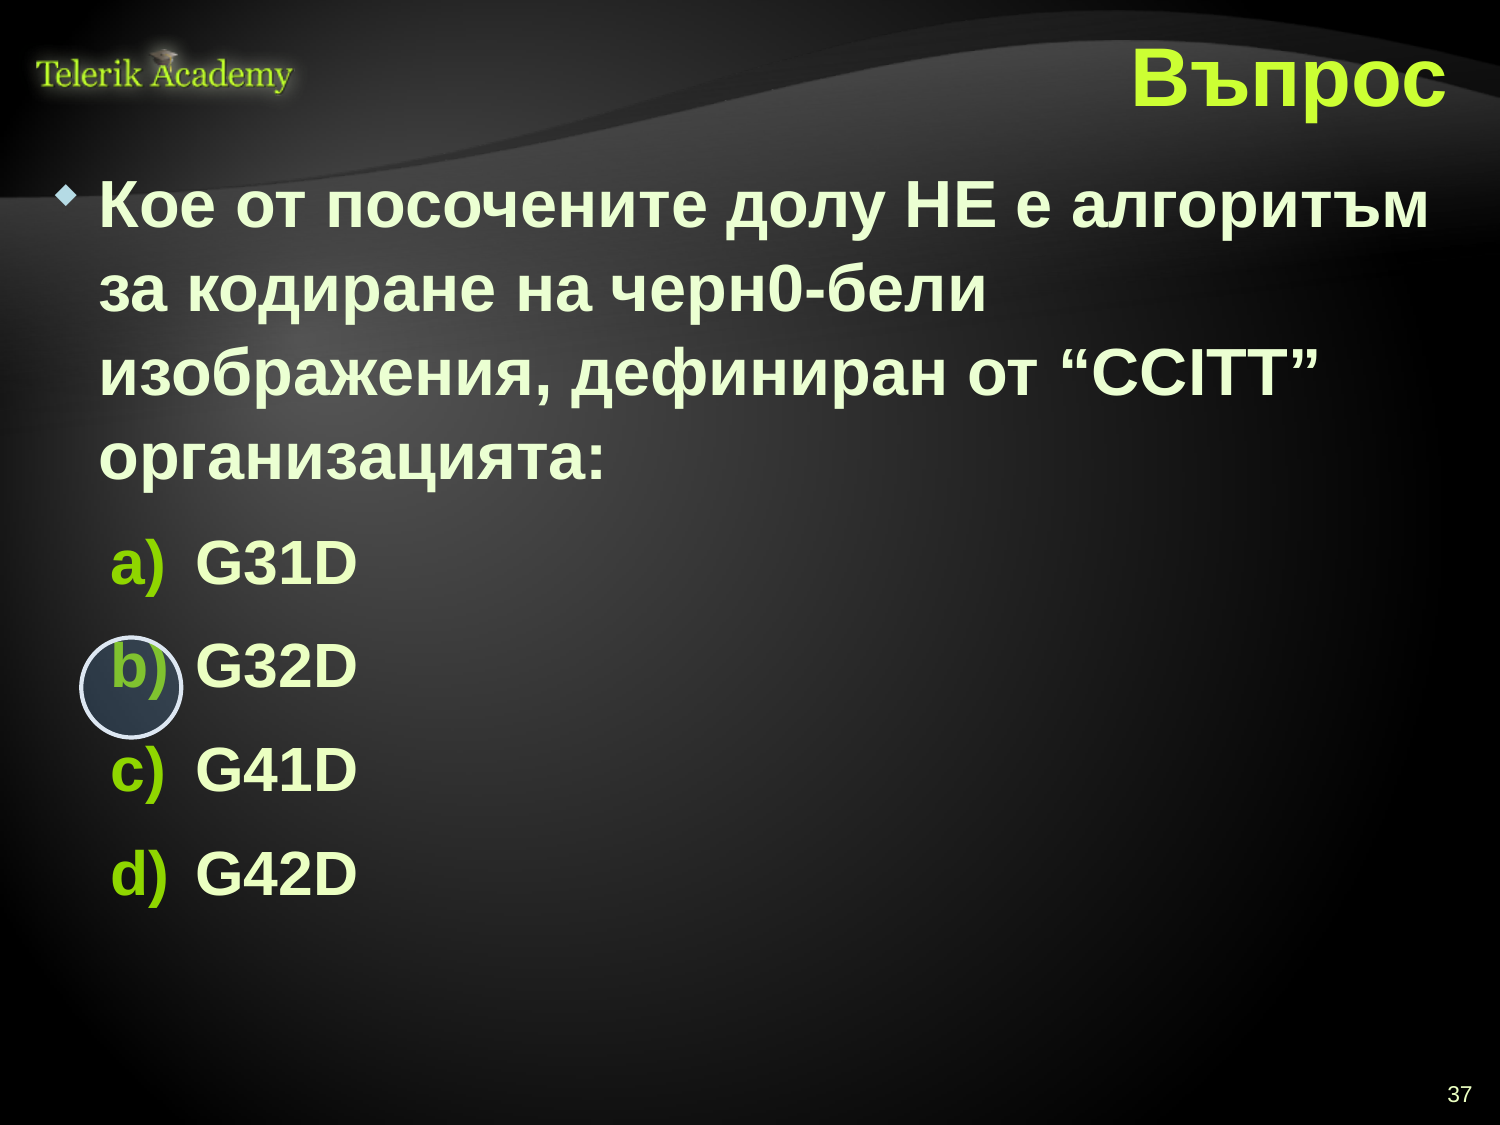

# Въпрос
Кое от посочените долу НЕ е алгоритъм за кодиране на черн0-бели изображения, дефиниран от “CCITT” организацията:
G31D
G32D
G41D
G42D

37